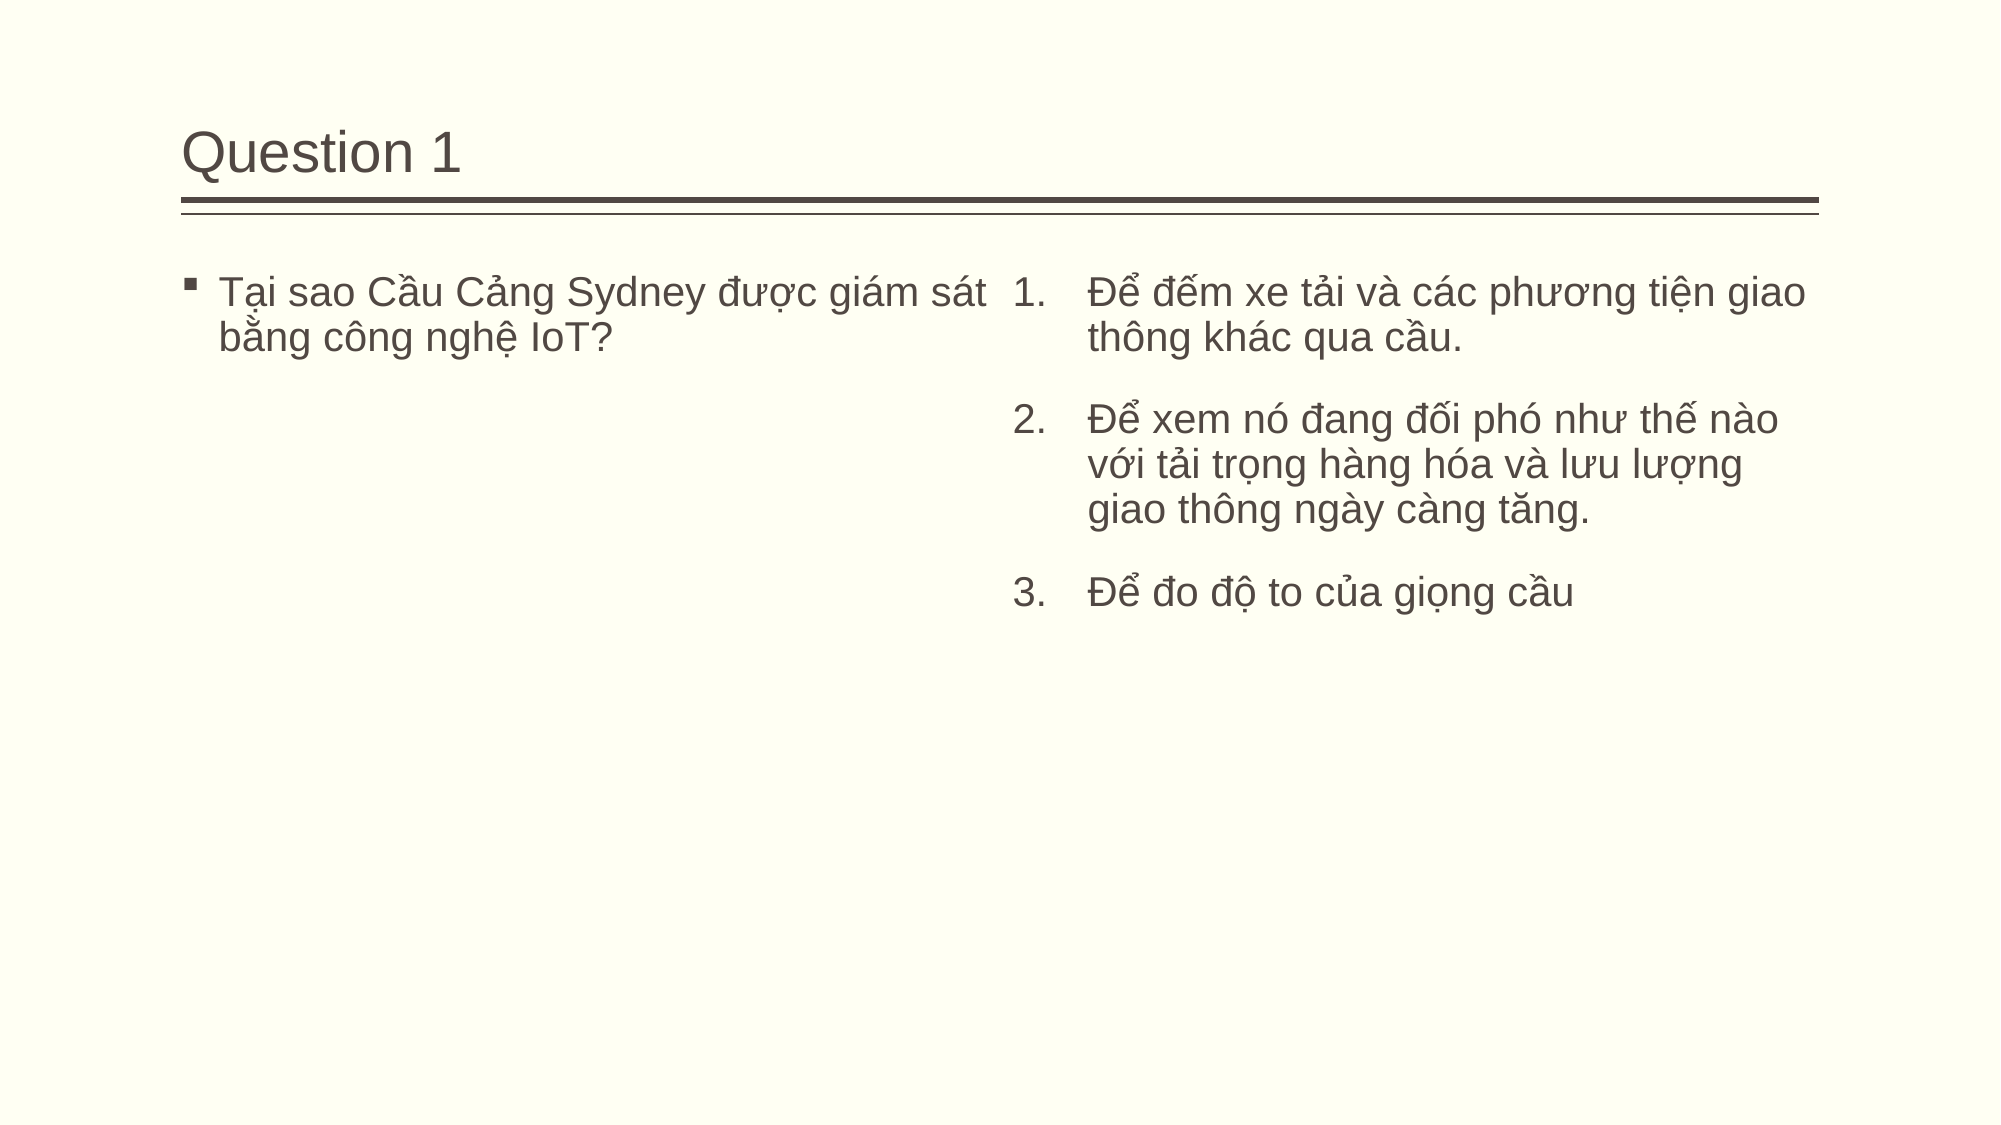

# Question 1
Tại sao Cầu Cảng Sydney được giám sát bằng công nghệ IoT?
Để đếm xe tải và các phương tiện giao thông khác qua cầu.
Để xem nó đang đối phó như thế nào với tải trọng hàng hóa và lưu lượng giao thông ngày càng tăng.
Để đo độ to của giọng cầu